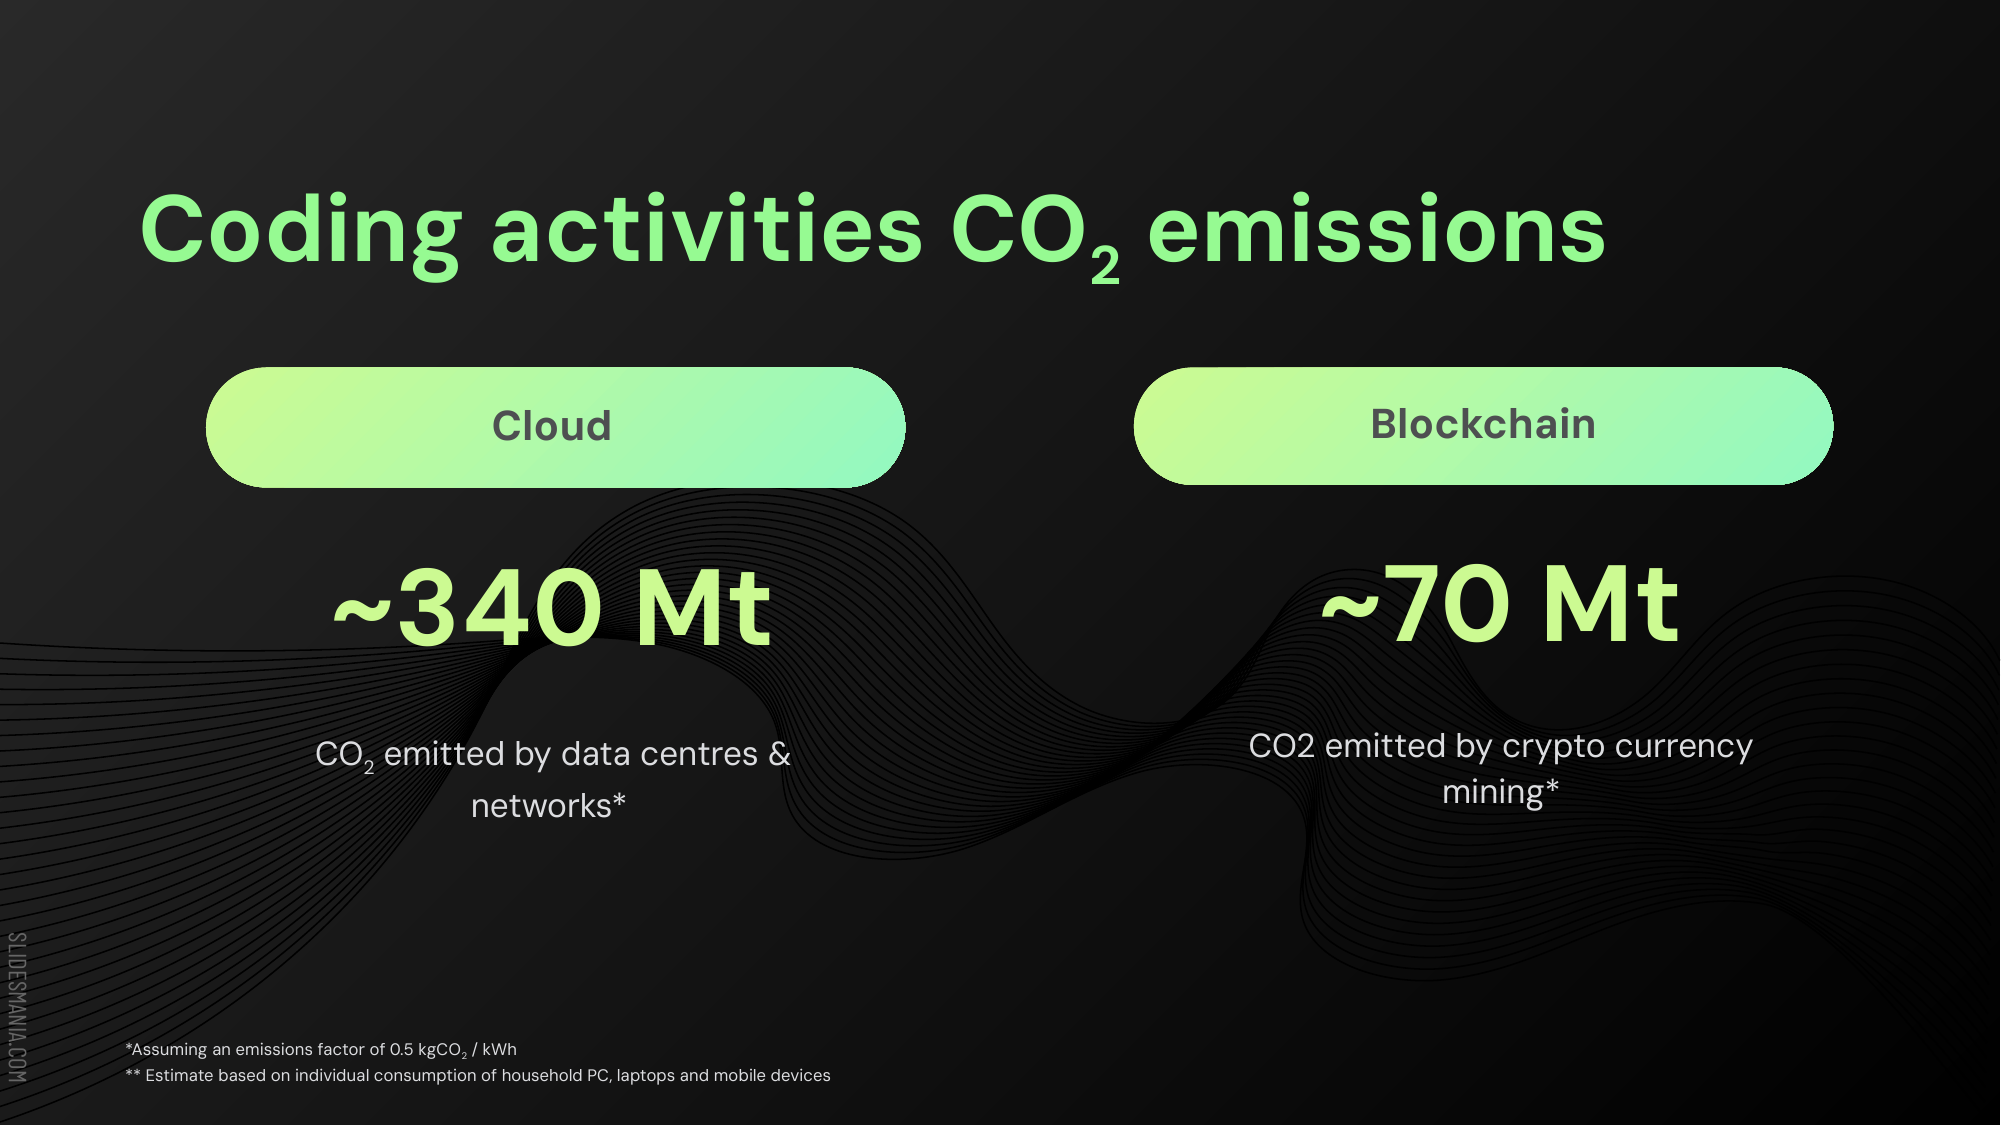

# Coding activities CO2 emissions

Blockchain
Cloud
~70 Mt
~340 Mt
CO2 emitted by crypto currency mining*

CO2 emitted by data centres & networks*
*Assuming an emissions factor of 0.5 kgCO2 / kWh
** Estimate based on individual consumption of household PC, laptops and mobile devices